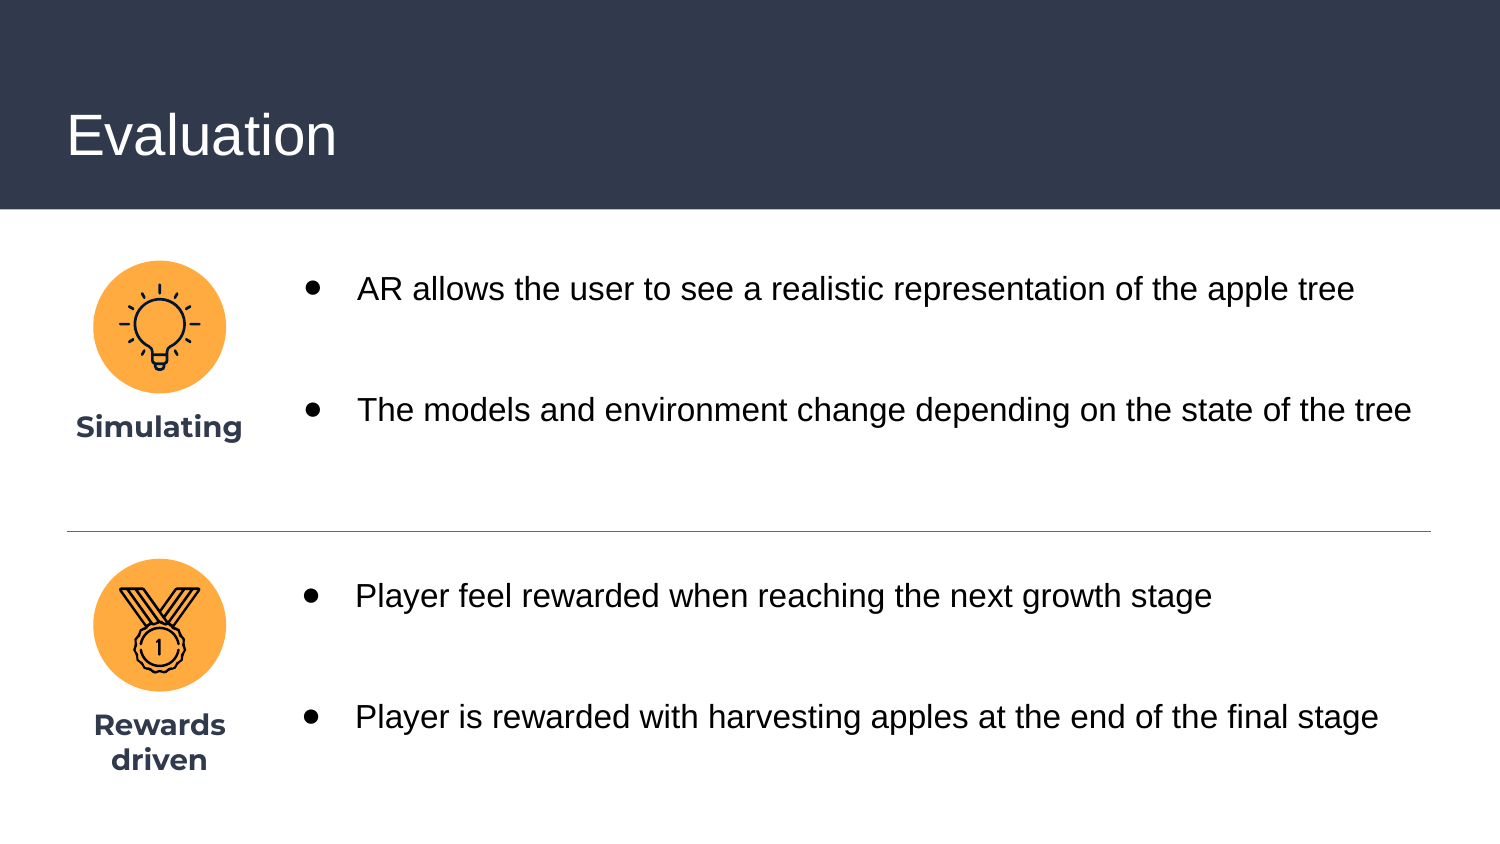

# Evaluation
AR allows the user to see a realistic representation of the apple tree

The models and environment change depending on the state of the tree

Simulating

Player feel rewarded when reaching the next growth stage

Player is rewarded with harvesting apples at the end of the final stage

Rewards driven